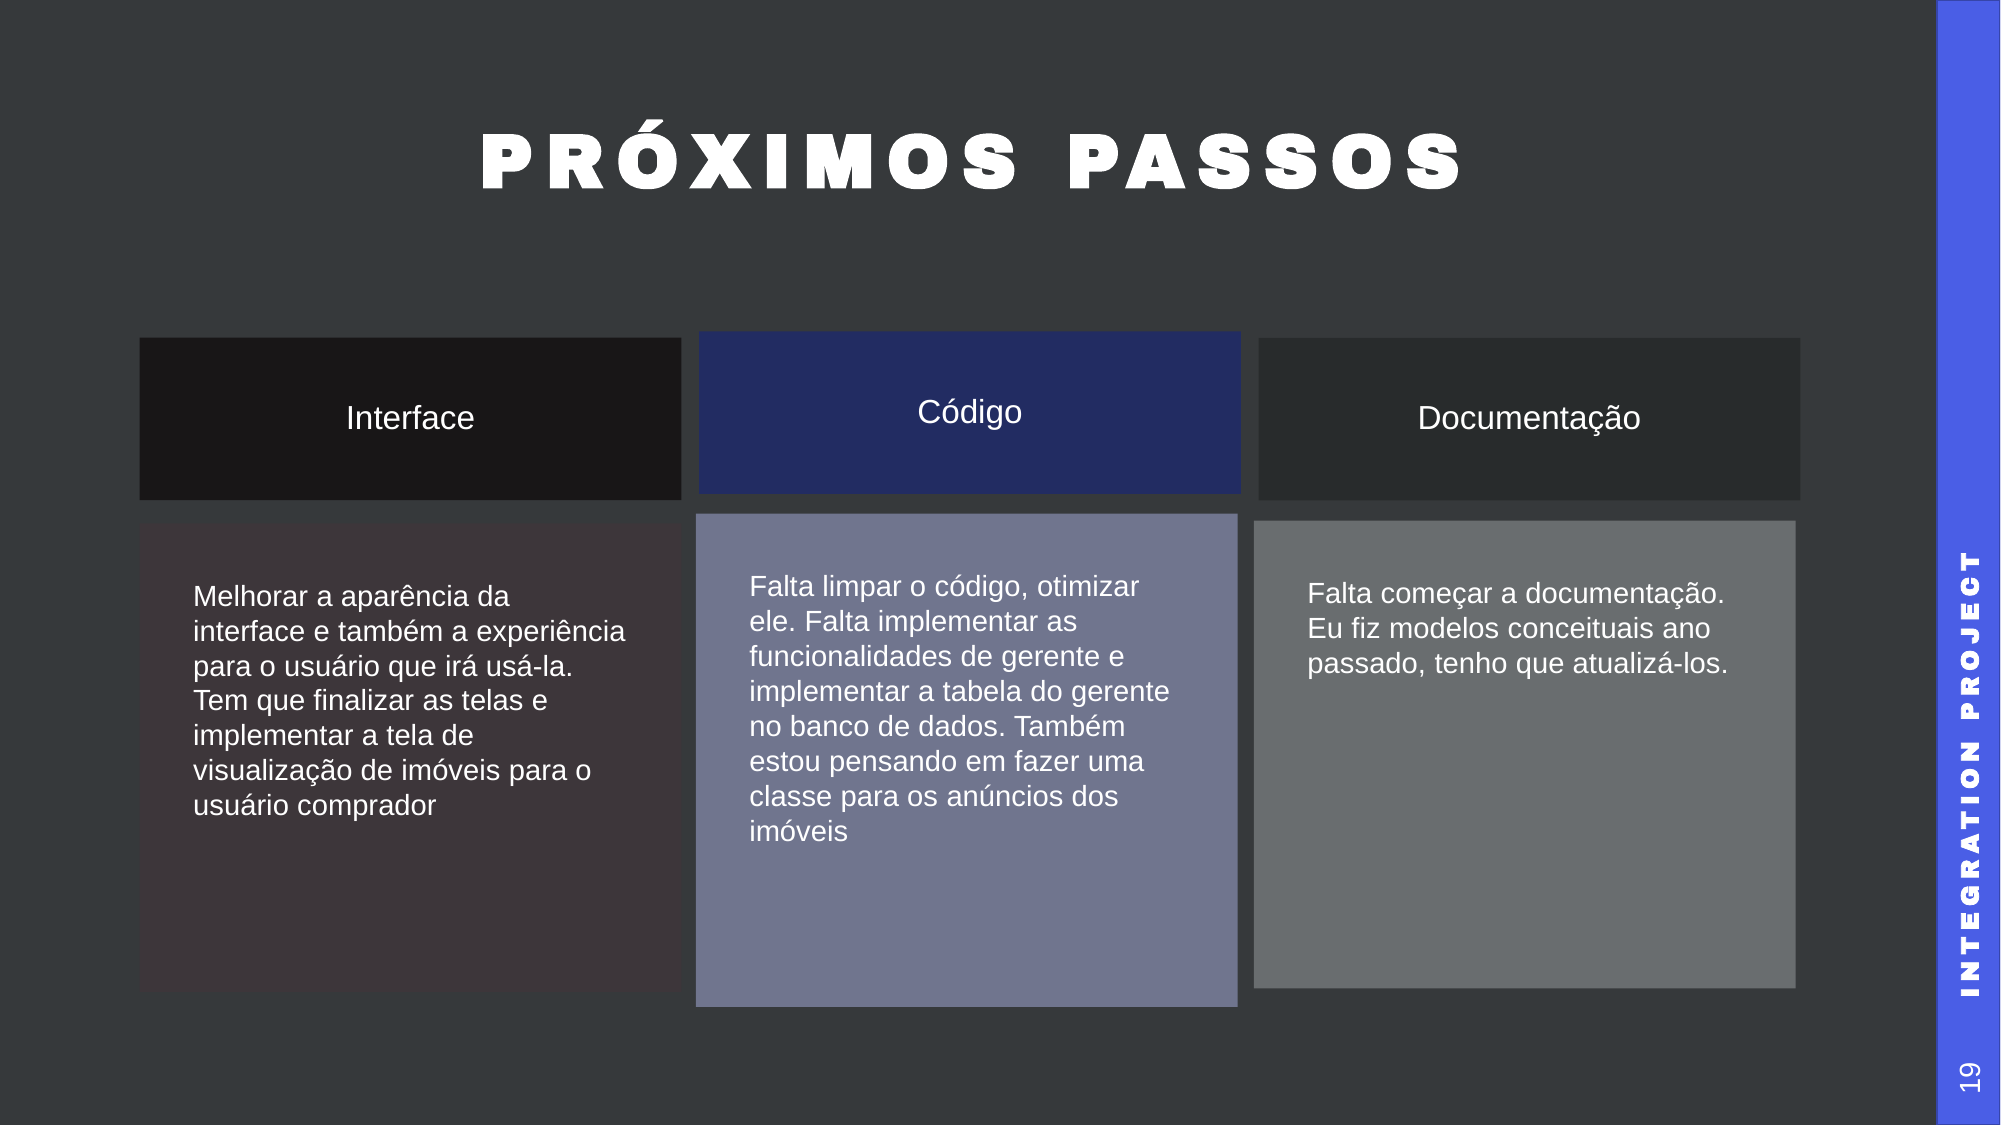

# Próximos passos
Interface
Melhorar a aparência da interface e também a experiência para o usuário que irá usá-la. Tem que finalizar as telas e implementar a tela de visualização de imóveis para o usuário comprador
Código
Falta limpar o código, otimizar ele. Falta implementar as funcionalidades de gerente e implementar a tabela do gerente no banco de dados. Também estou pensando em fazer uma classe para os anúncios dos imóveis
Documentação
Falta começar a documentação. Eu fiz modelos conceituais ano passado, tenho que atualizá-los.
Integration Project
19